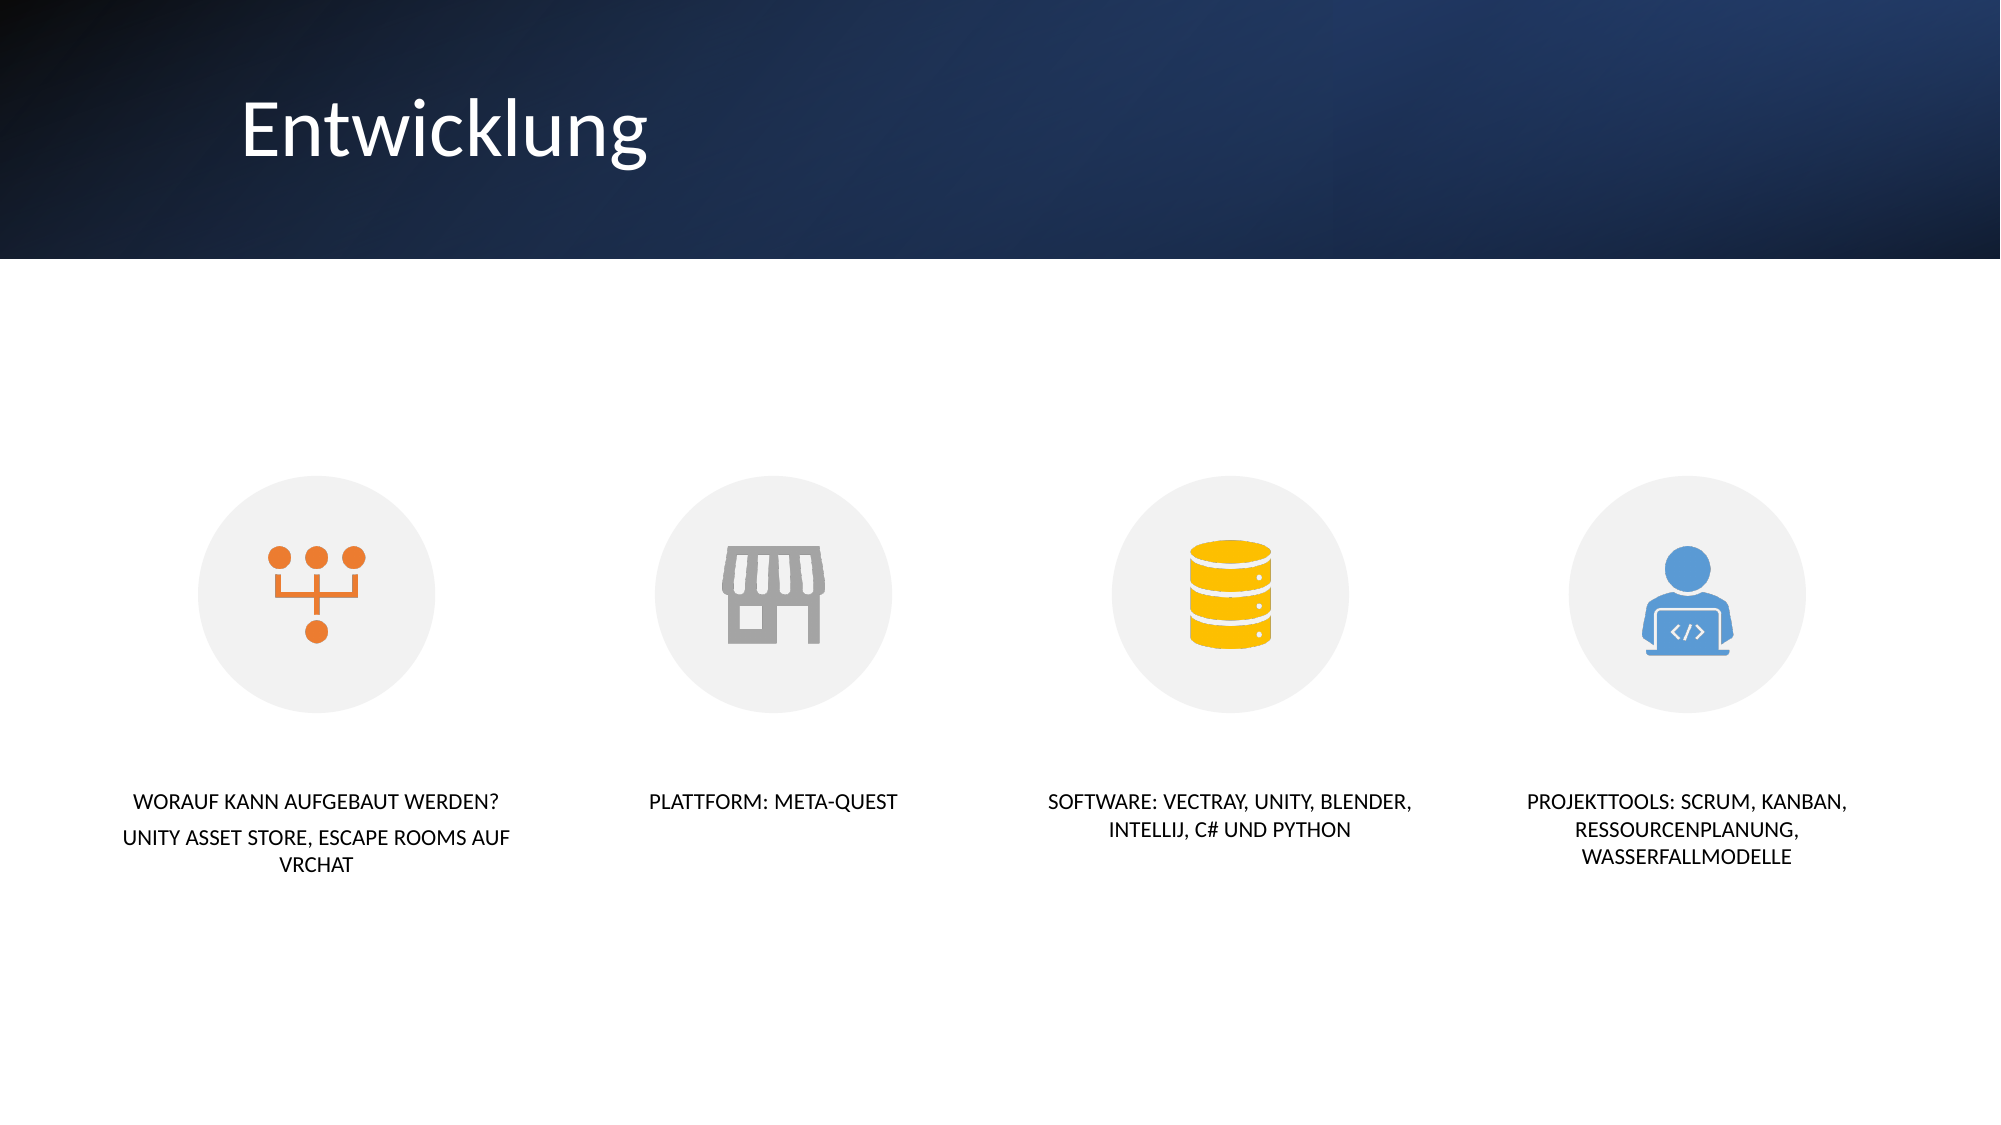

Entwicklung
Worauf kann aufgebaut werden?
Unity Asset Store, Escape Rooms auf VRChat
Plattform: Meta-Quest
Software: Vectray, Unity, Blender, IntelliJ, C# und Python
Projekttools: SCRUM, KANBAN, Ressourcenplanung, Wasserfallmodelle